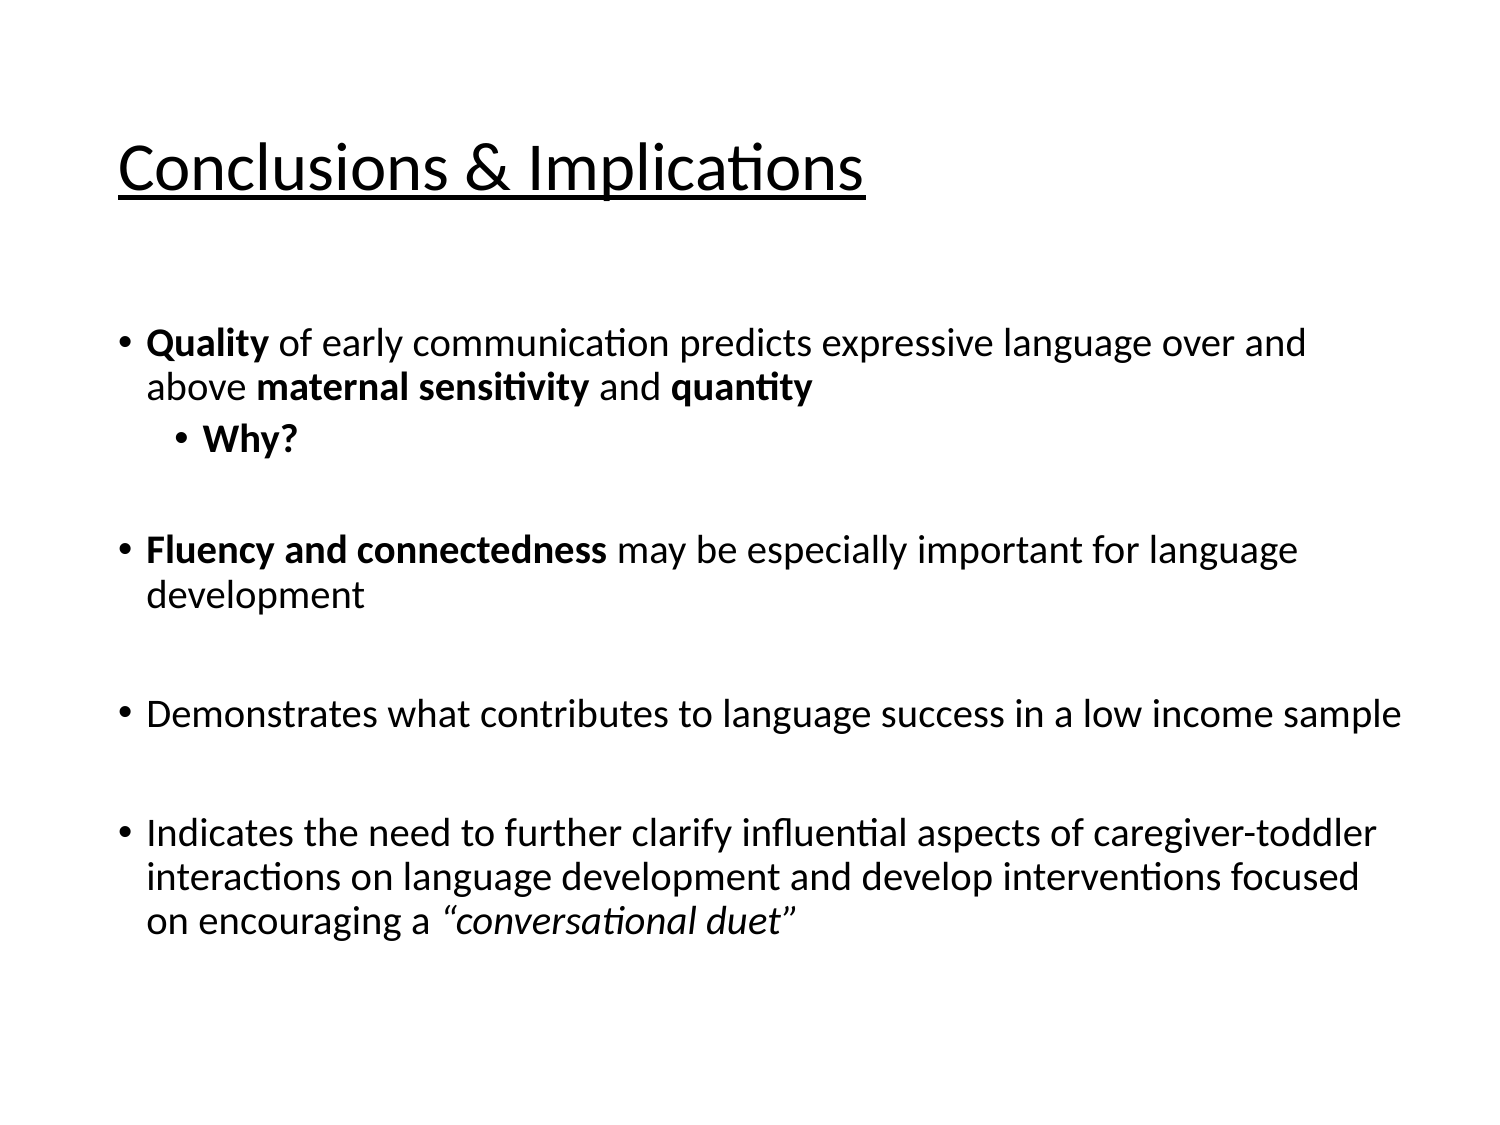

# Conclusions & Implications
Quality of early communication predicts expressive language over and above maternal sensitivity and quantity
Why?

Fluency and connectedness may be especially important for language development

Demonstrates what contributes to language success in a low income sample

Indicates the need to further clarify influential aspects of caregiver-toddler interactions on language development and develop interventions focused on encouraging a “conversational duet”